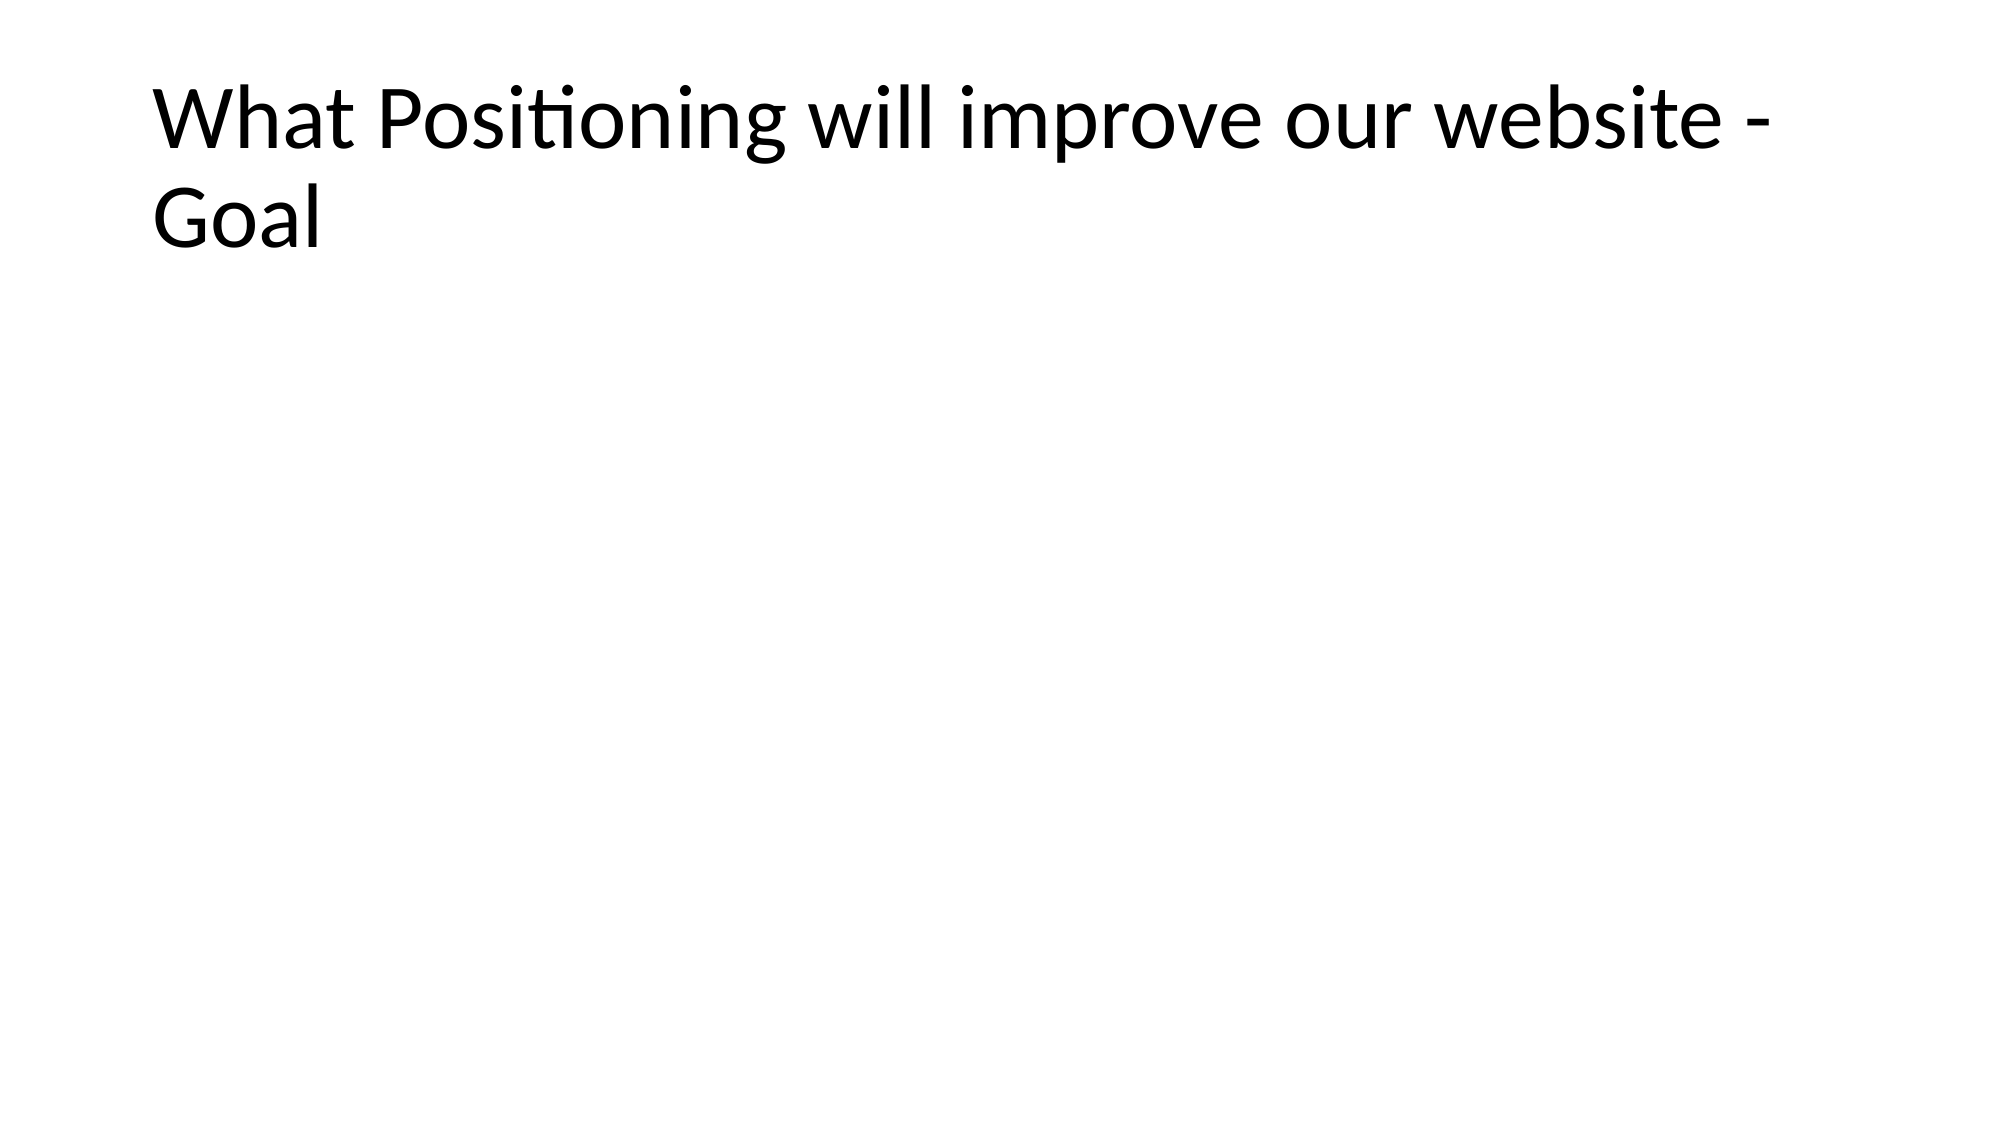

# What Positioning will improve our website - Goal